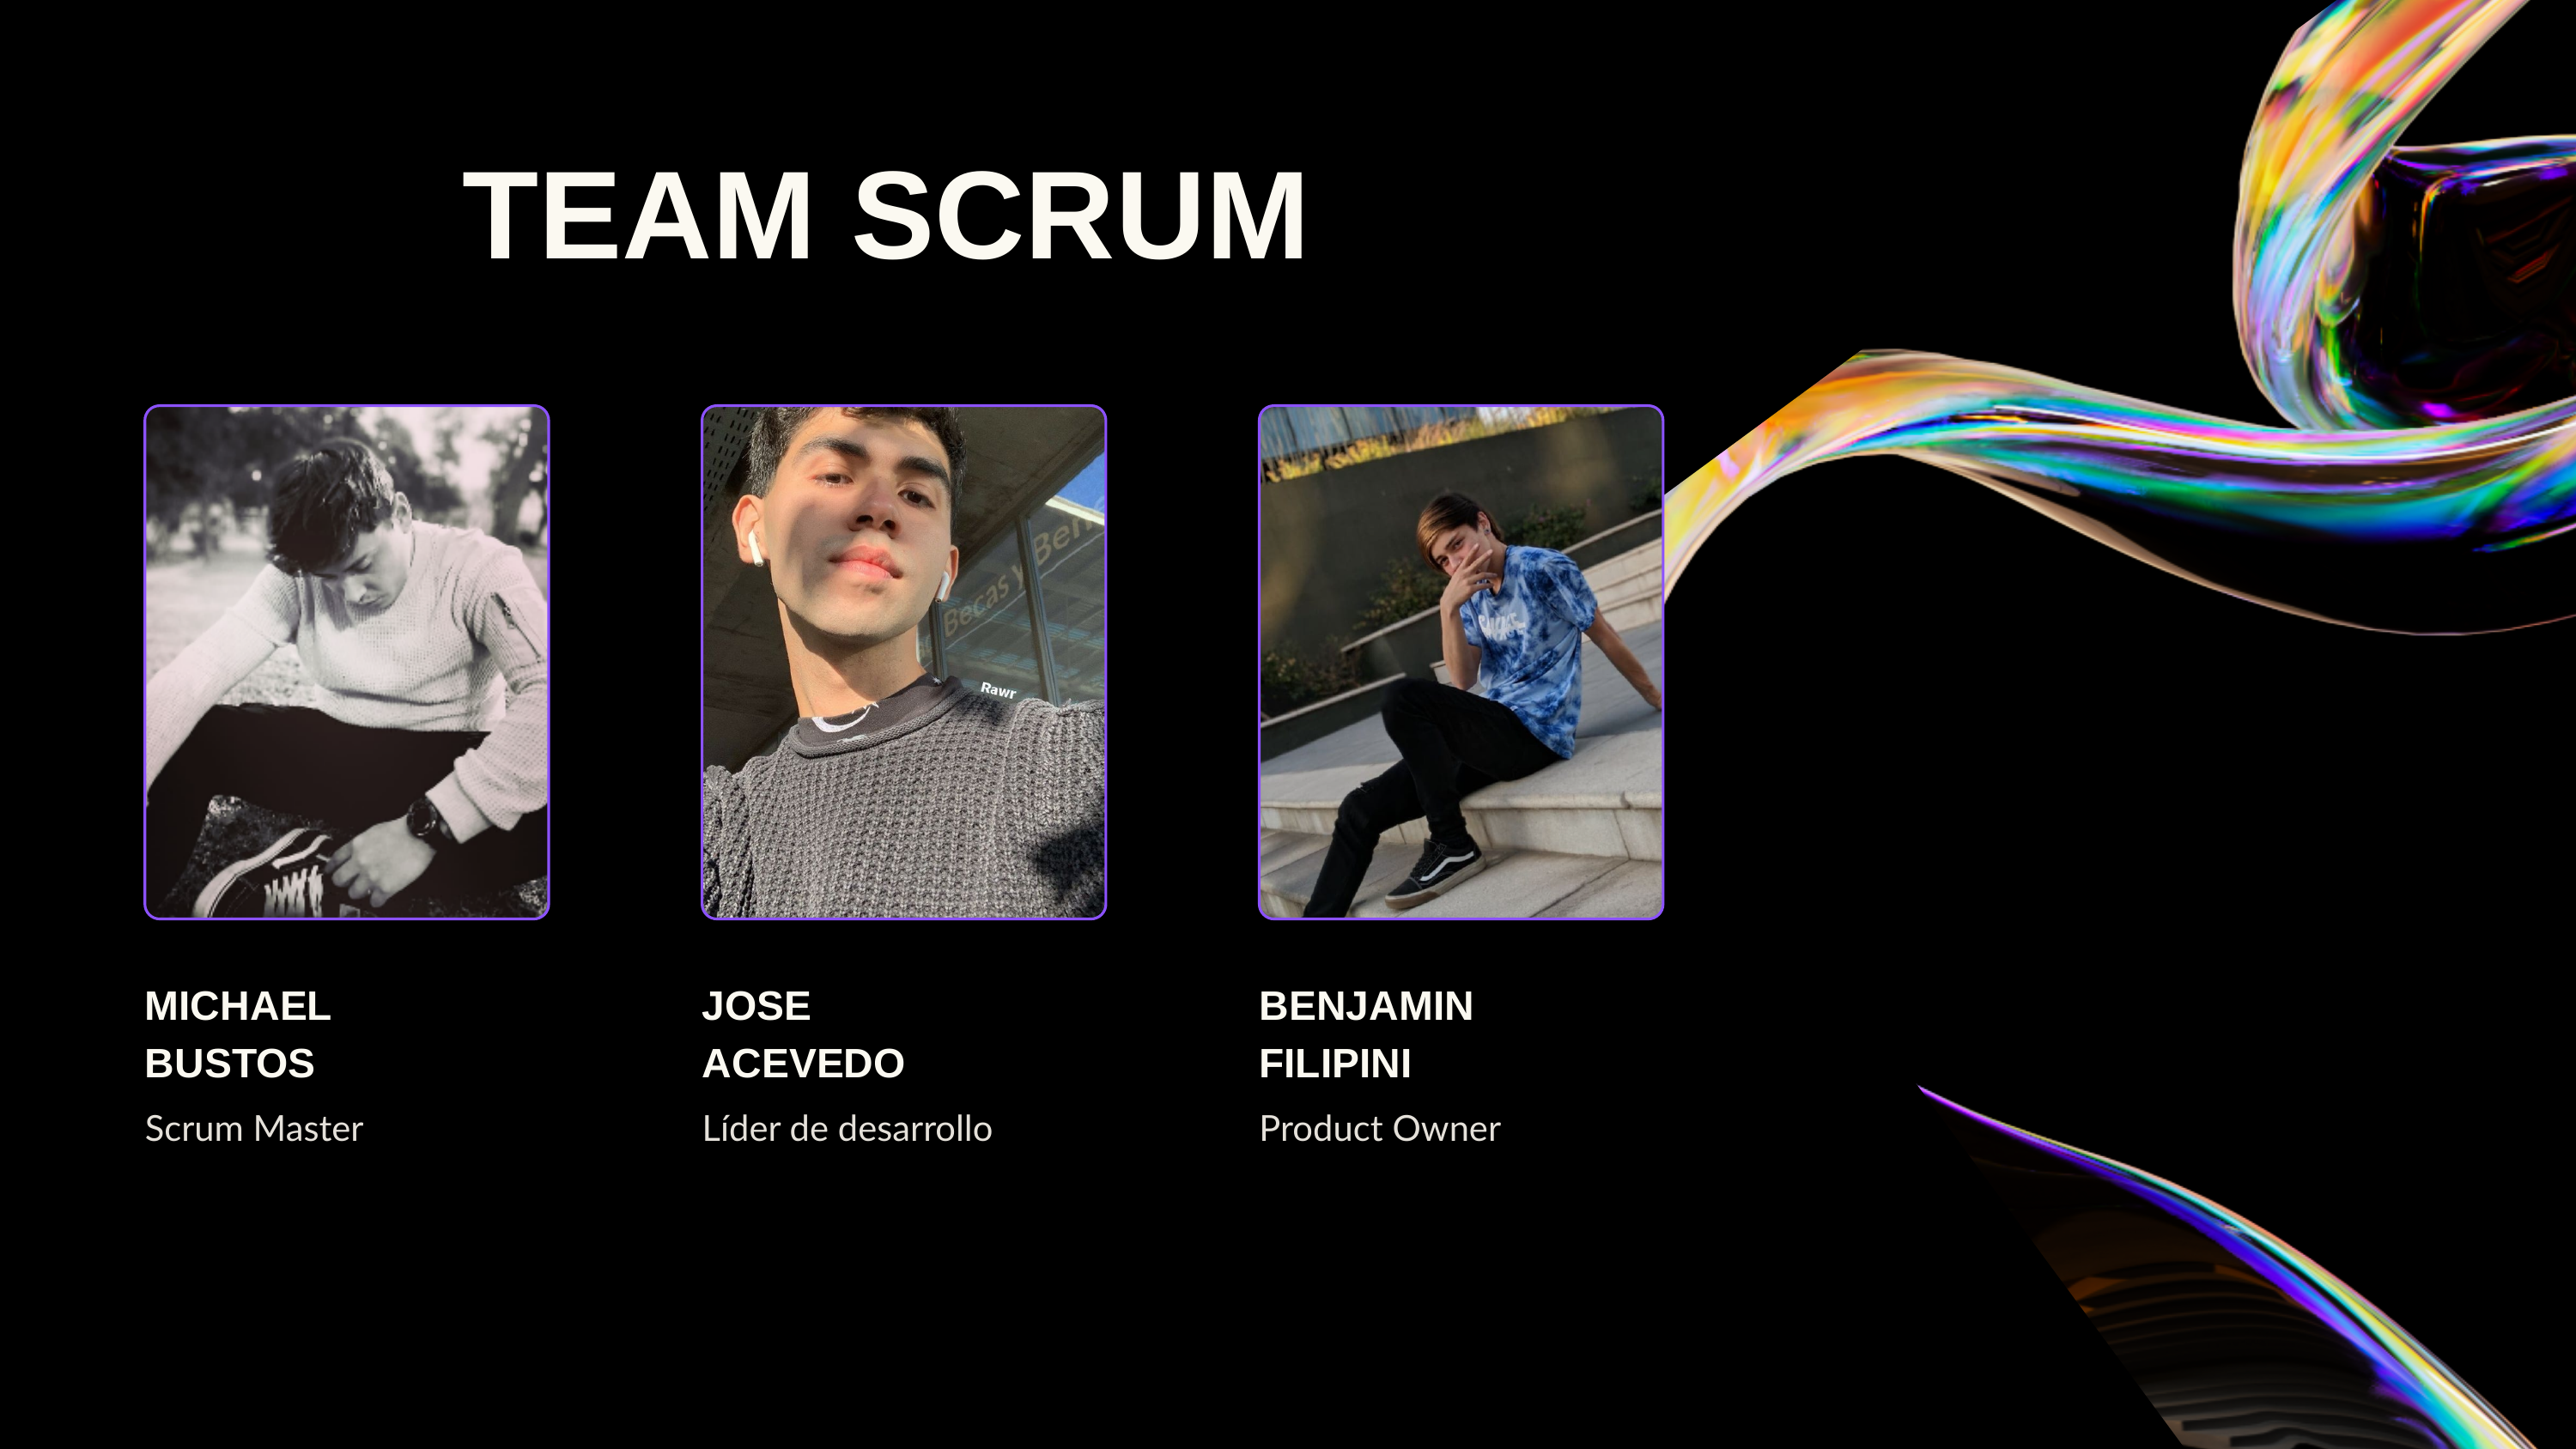

TEAM SCRUM

MICHAEL BUSTOS
JOSE ACEVEDO
BENJAMIN FILIPINI
Scrum Master
Líder de desarrollo
Product Owner